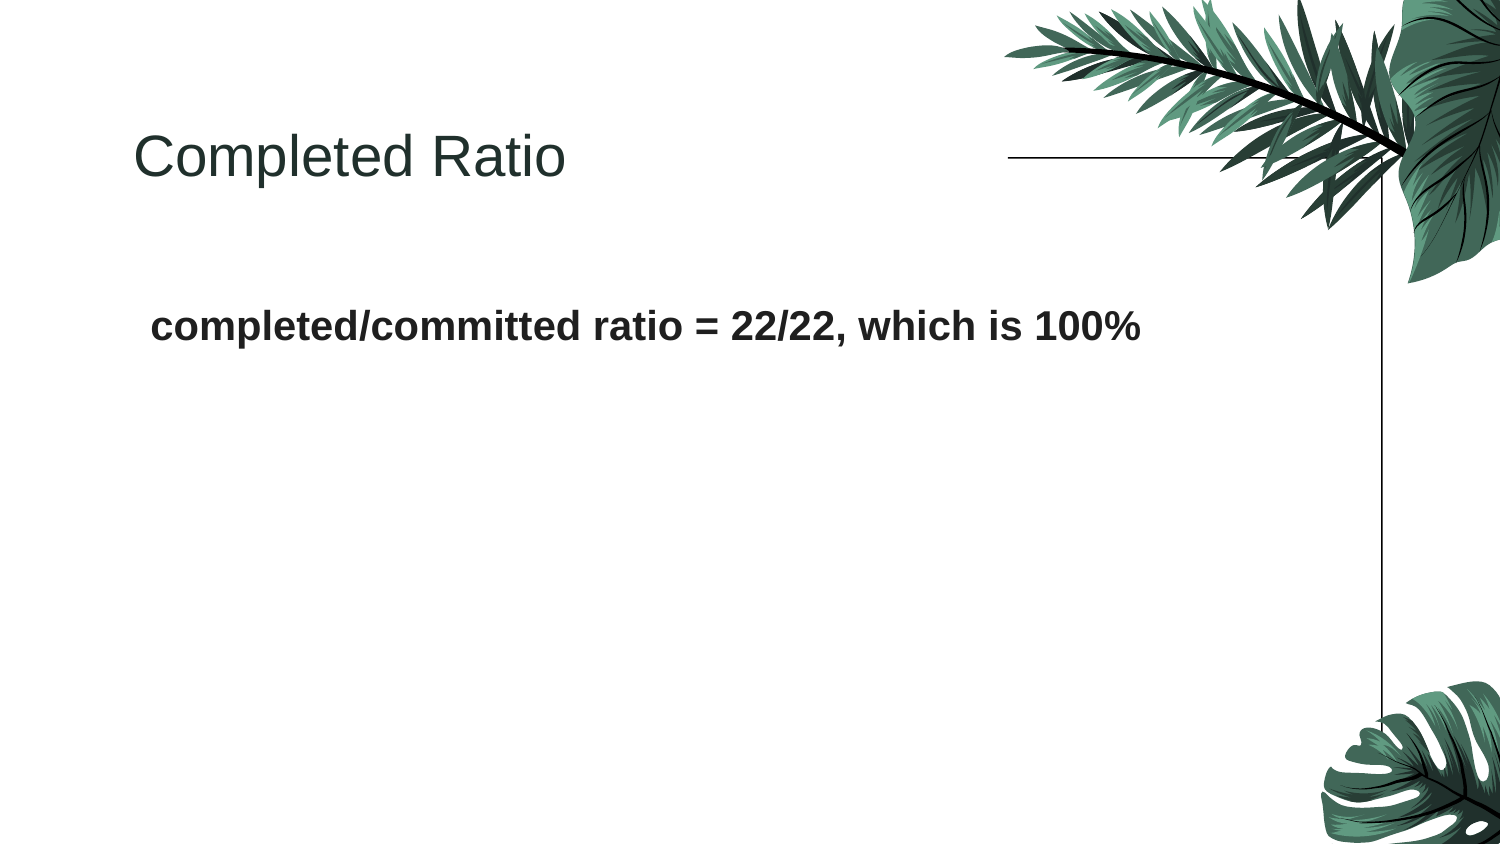

# Completed Ratio
completed/committed ratio = 22/22, which is 100%